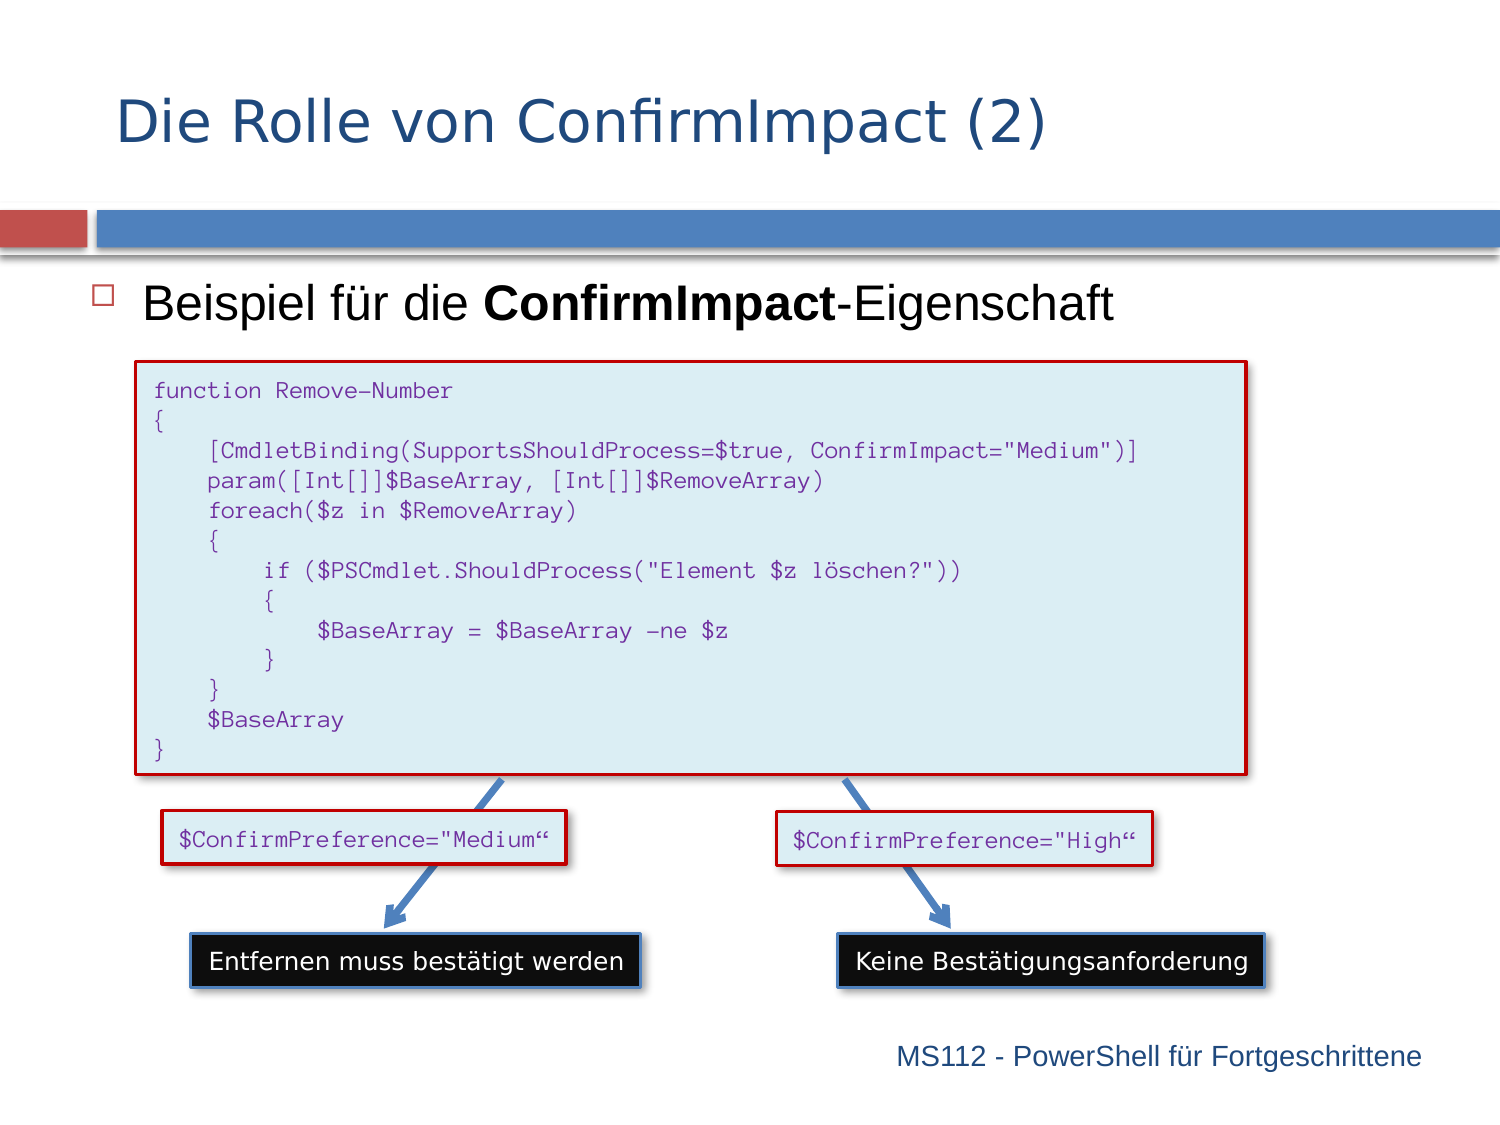

# Die Rolle von ConfirmImpact (2)
Beispiel für die ConfirmImpact-Eigenschaft
function Remove-Number
{
    [CmdletBinding(SupportsShouldProcess=$true, ConfirmImpact="Medium")]
    param([Int[]]$BaseArray, [Int[]]$RemoveArray)
    foreach($z in $RemoveArray)
    {
        if ($PSCmdlet.ShouldProcess("Element $z löschen?"))
        {
            $BaseArray = $BaseArray -ne $z
        }
    }
    $BaseArray
}
$ConfirmPreference="Medium“
$ConfirmPreference="High“
Entfernen muss bestätigt werden
Keine Bestätigungsanforderung
MS112 - PowerShell für Fortgeschrittene